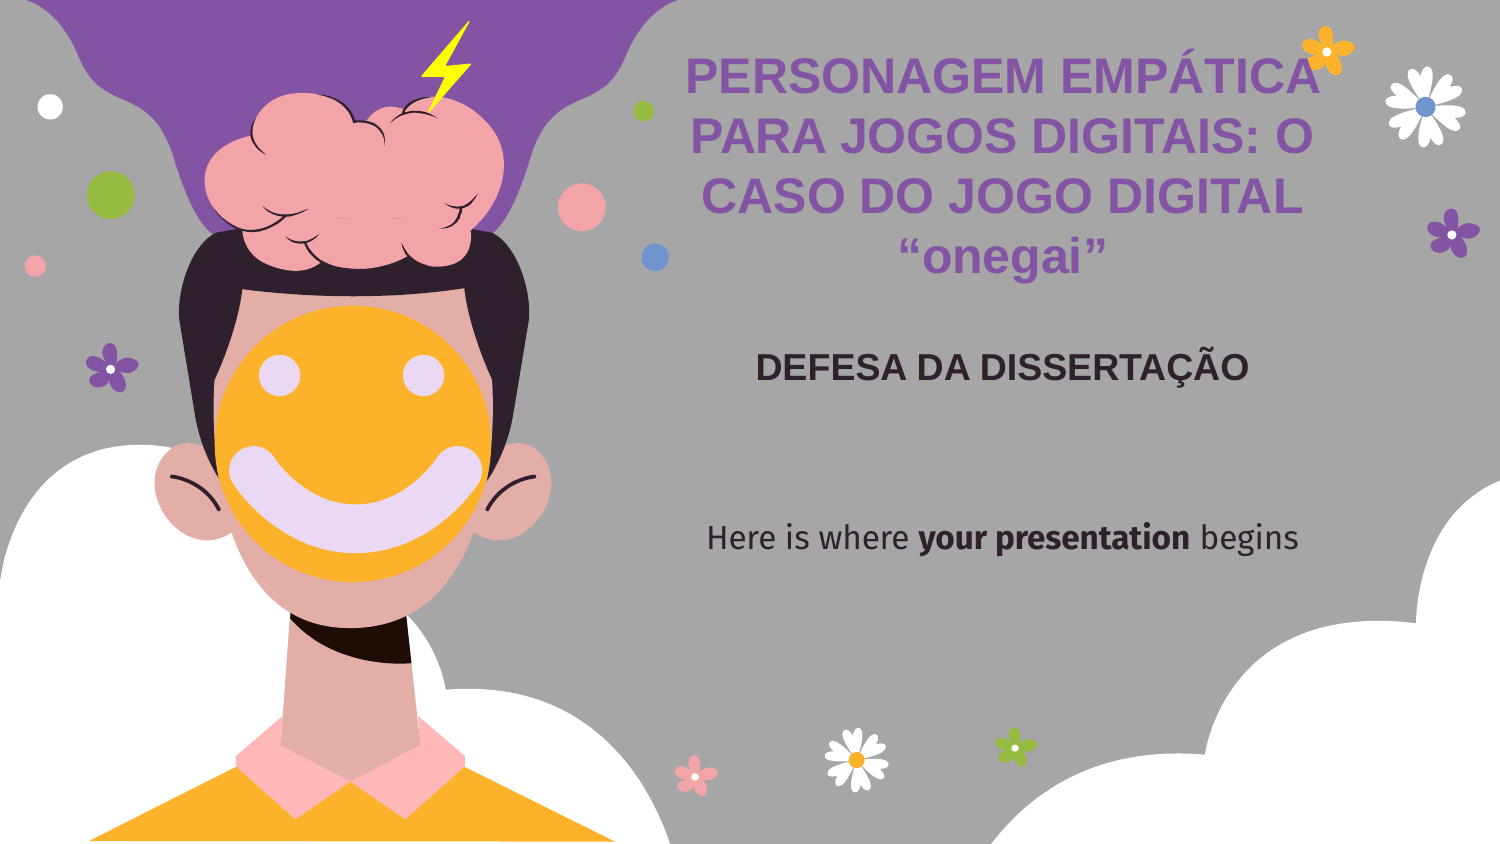

# PERSONAGEM EMPÁTICA PARA JOGOS DIGITAIS: O CASO DO JOGO DIGITAL “onegai” DEFESA DA DISSERTAÇÃO

Here is where your presentation begins